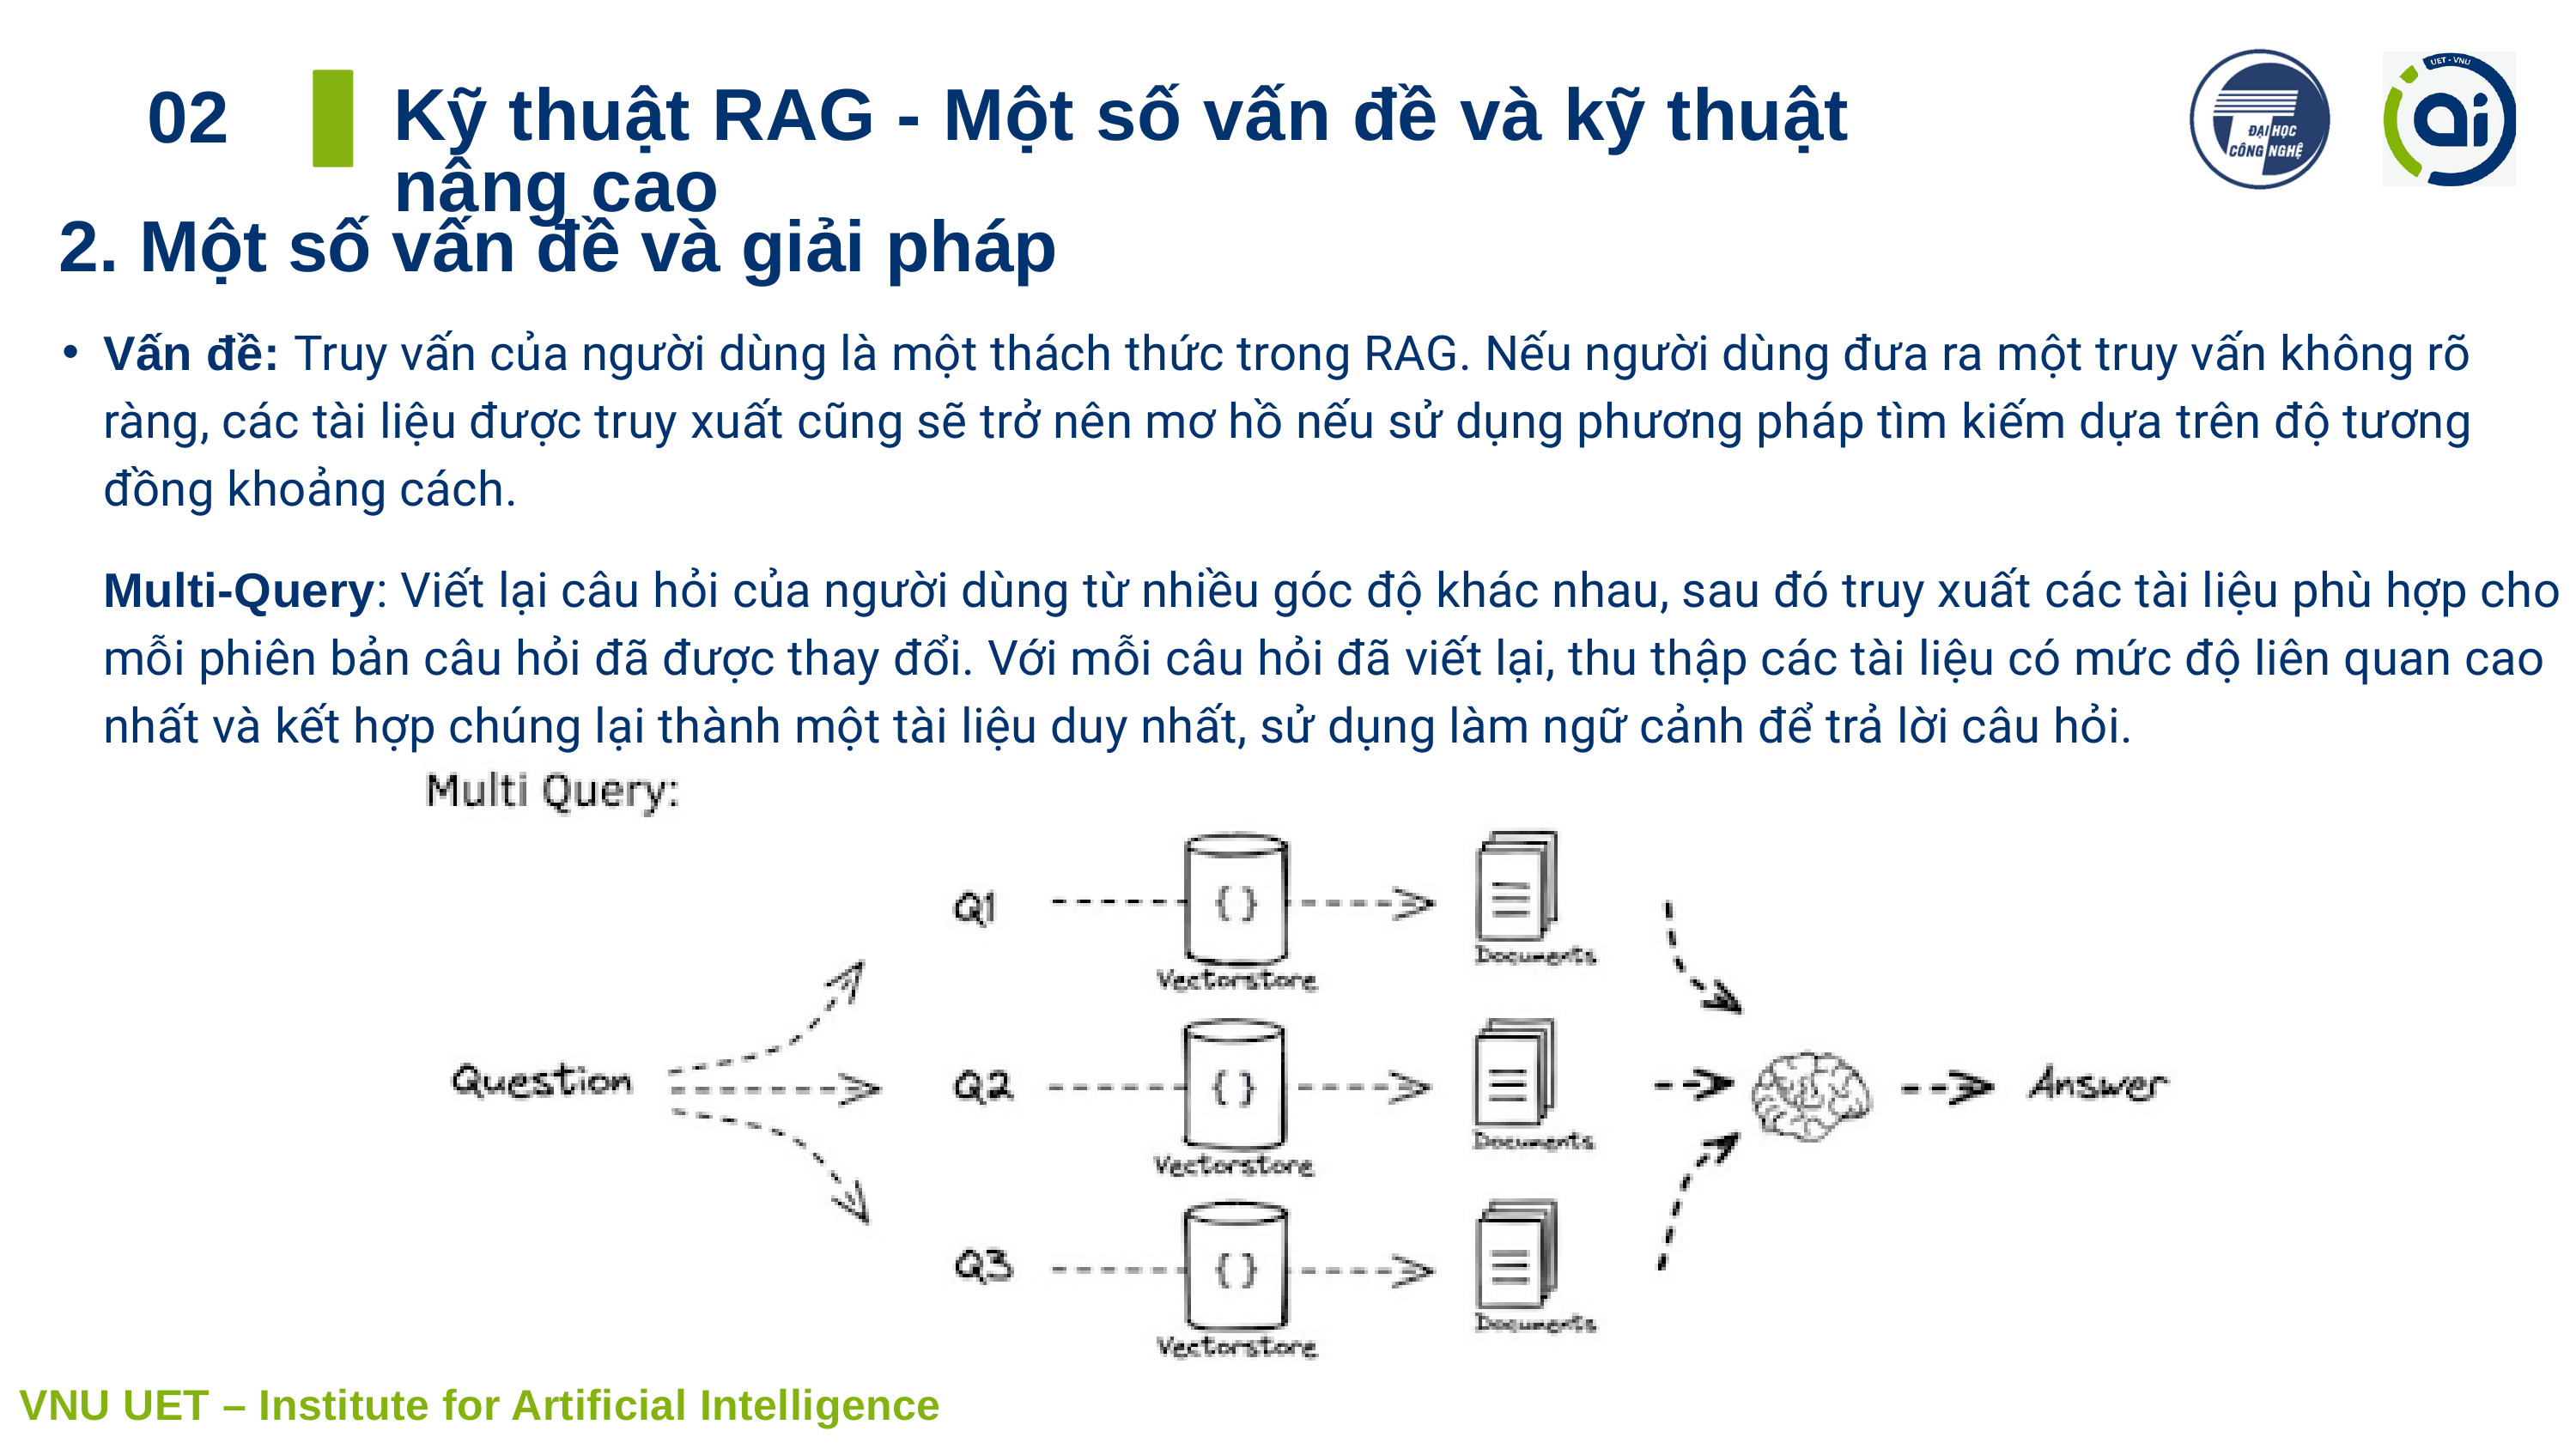

Kỹ thuật RAG - Một số vấn đề và kỹ thuật nâng cao

02

2. Một số vấn đề và giải pháp
Vấn đề: Truy vấn của người dùng là một thách thức trong RAG. Nếu người dùng đưa ra một truy vấn không rõ ràng, các tài liệu được truy xuất cũng sẽ trở nên mơ hồ nếu sử dụng phương pháp tìm kiếm dựa trên độ tương đồng khoảng cách.

Multi-Query: Viết lại câu hỏi của người dùng từ nhiều góc độ khác nhau, sau đó truy xuất các tài liệu phù hợp cho mỗi phiên bản câu hỏi đã được thay đổi. Với mỗi câu hỏi đã viết lại, thu thập các tài liệu có mức độ liên quan cao nhất và kết hợp chúng lại thành một tài liệu duy nhất, sử dụng làm ngữ cảnh để trả lời câu hỏi.

 VNU UET – Institute for Artificial Intelligence